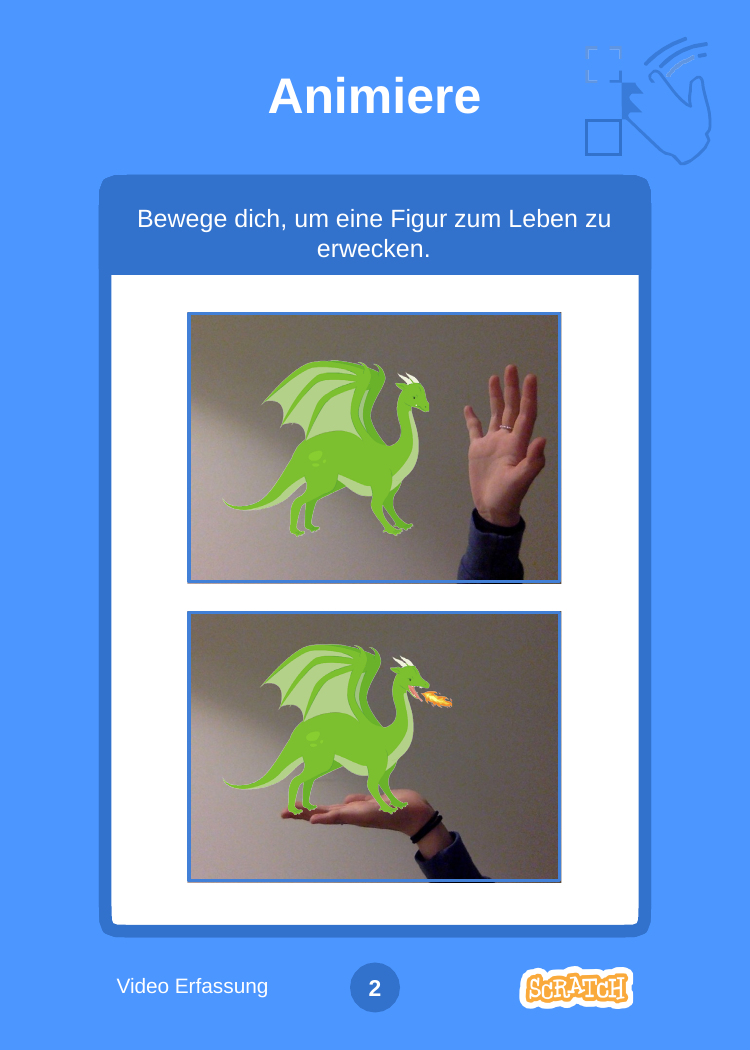

# Animiere

Bewege dich, um eine Figur zum Leben zu erwecken.

Video Erfassung
2